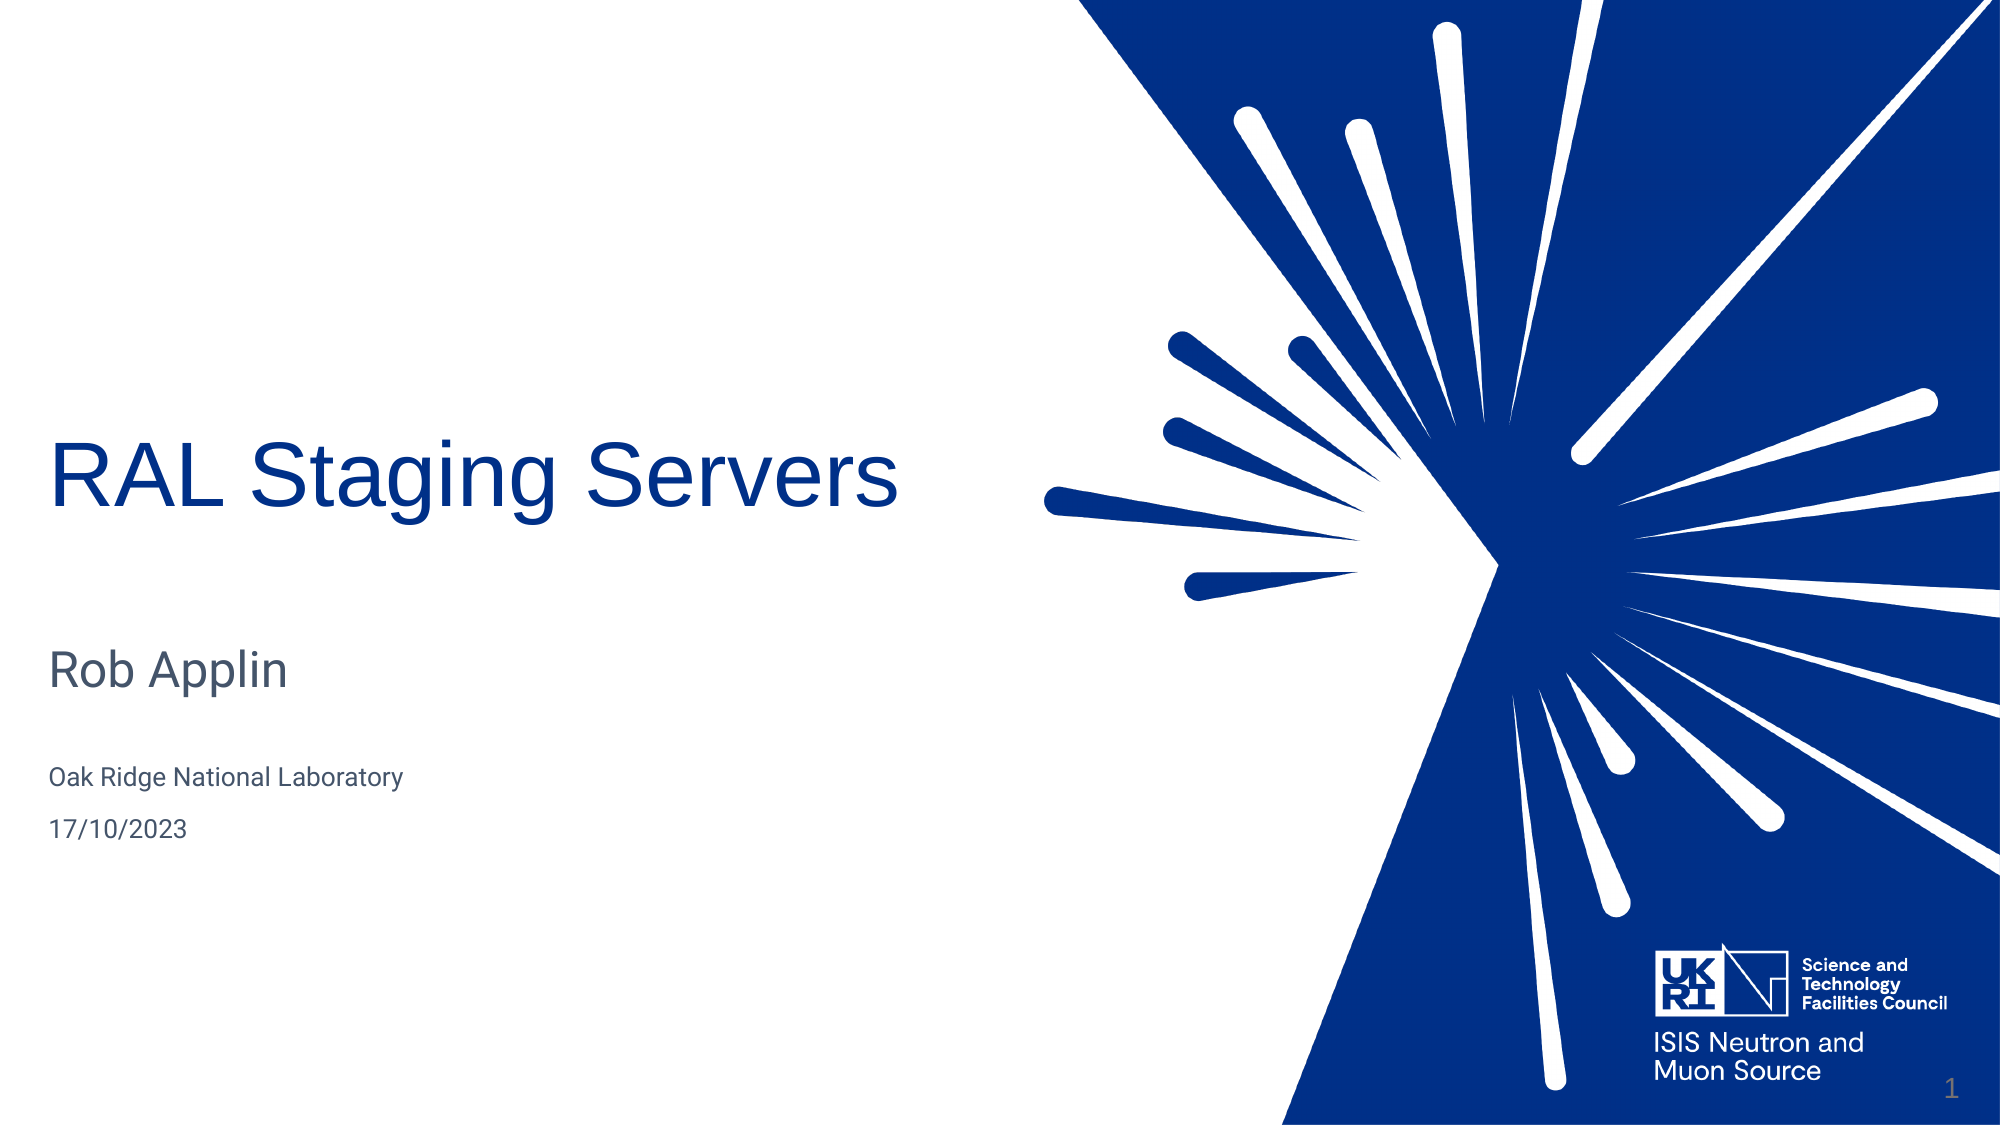

# RAL Staging Servers
Rob Applin
Oak Ridge National Laboratory
17/10/2023
1